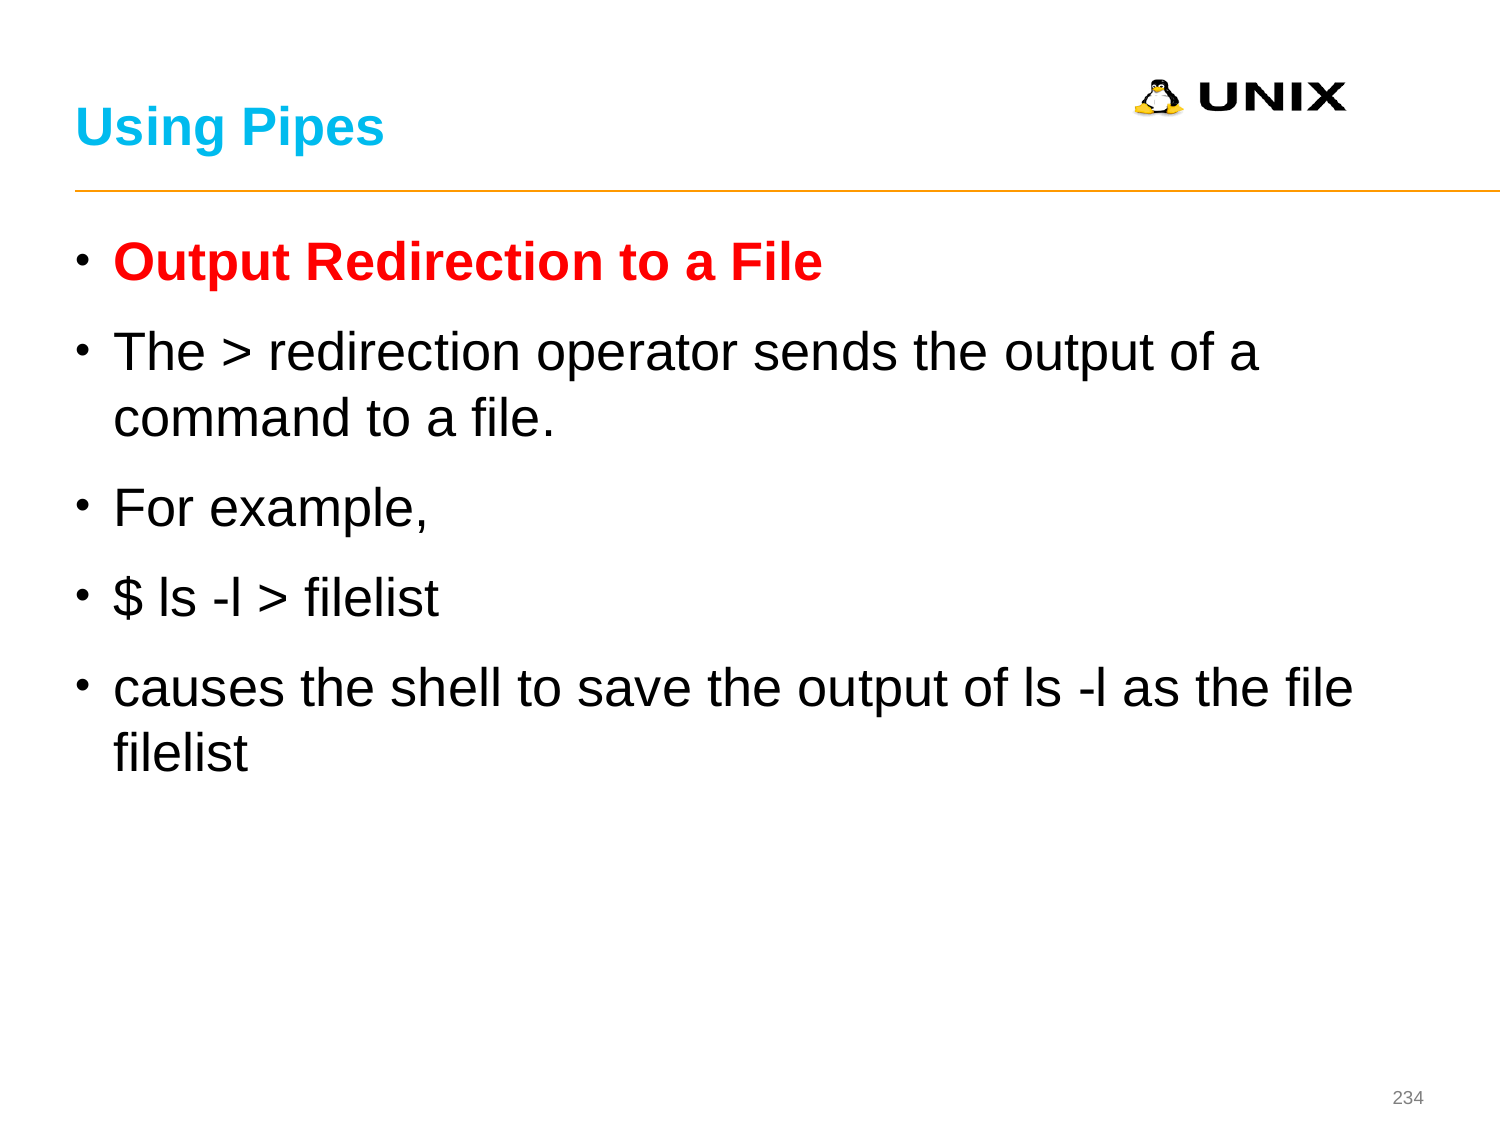

# Using Pipes
Output Redirection to a File
The > redirection operator sends the output of a command to a file.
For example,
$ ls -l > filelist
causes the shell to save the output of ls -l as the file filelist